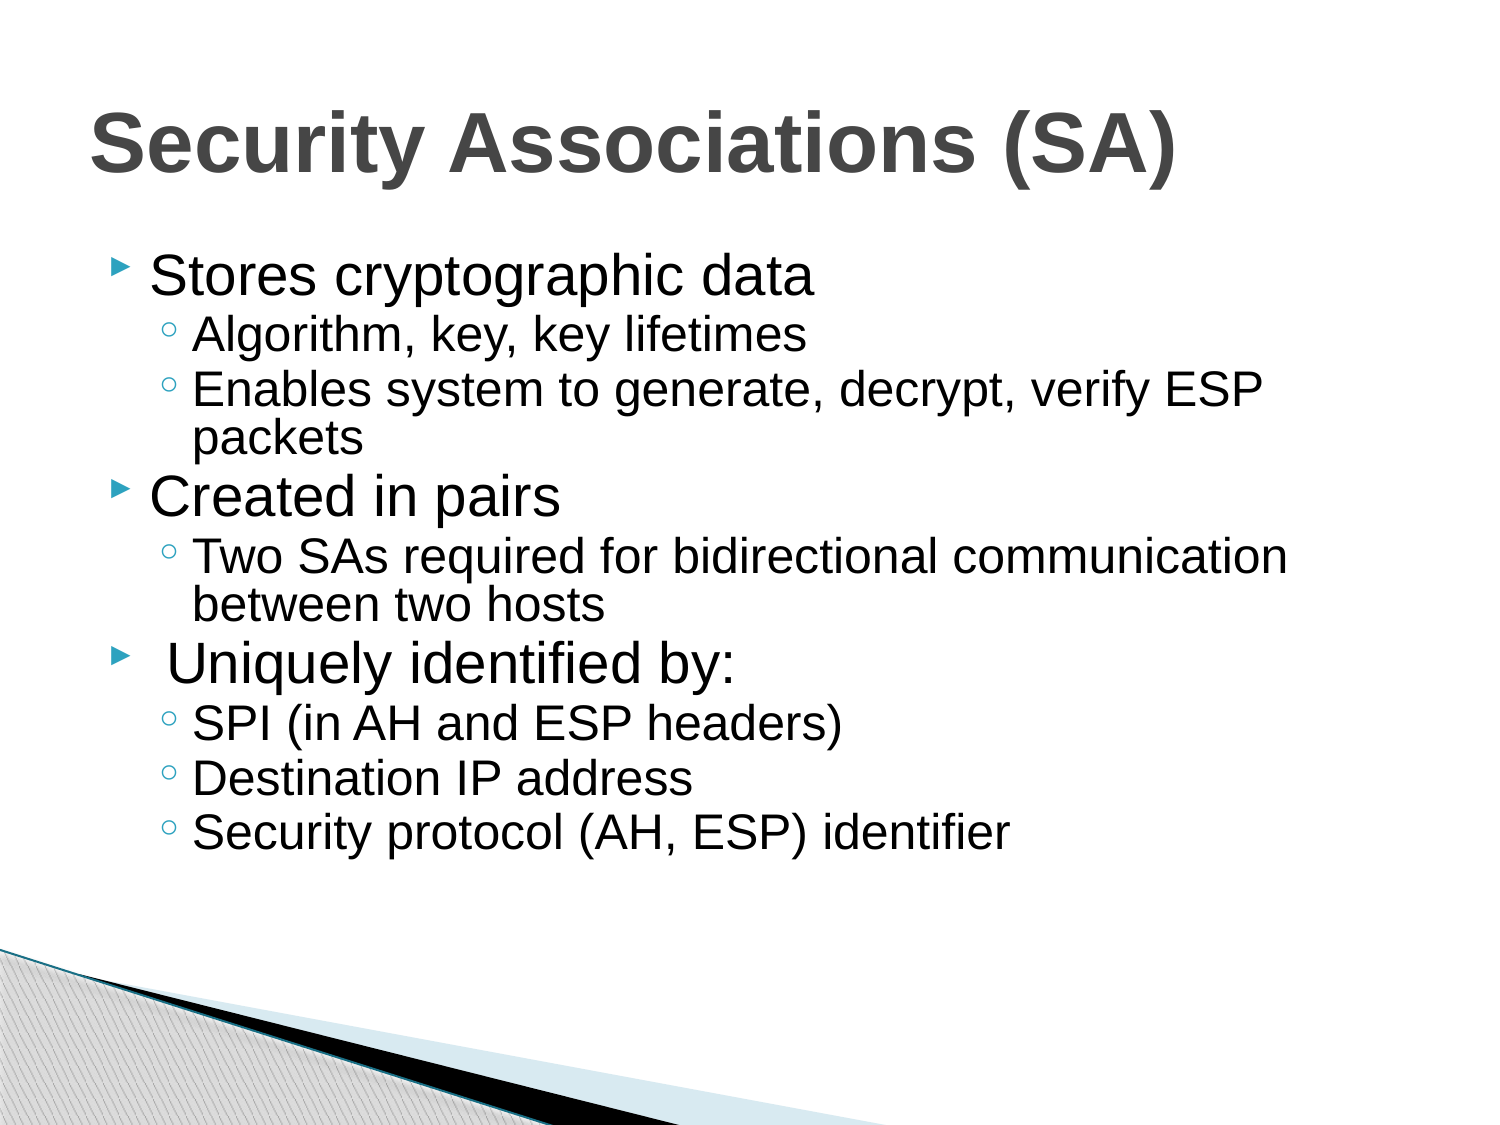

# Security Associations (SA)
Stores cryptographic data
Algorithm, key, key lifetimes
Enables system to generate, decrypt, verify ESP packets
Created in pairs
Two SAs required for bidirectional communication between two hosts
 Uniquely identified by:
SPI (in AH and ESP headers)
Destination IP address
Security protocol (AH, ESP) identifier